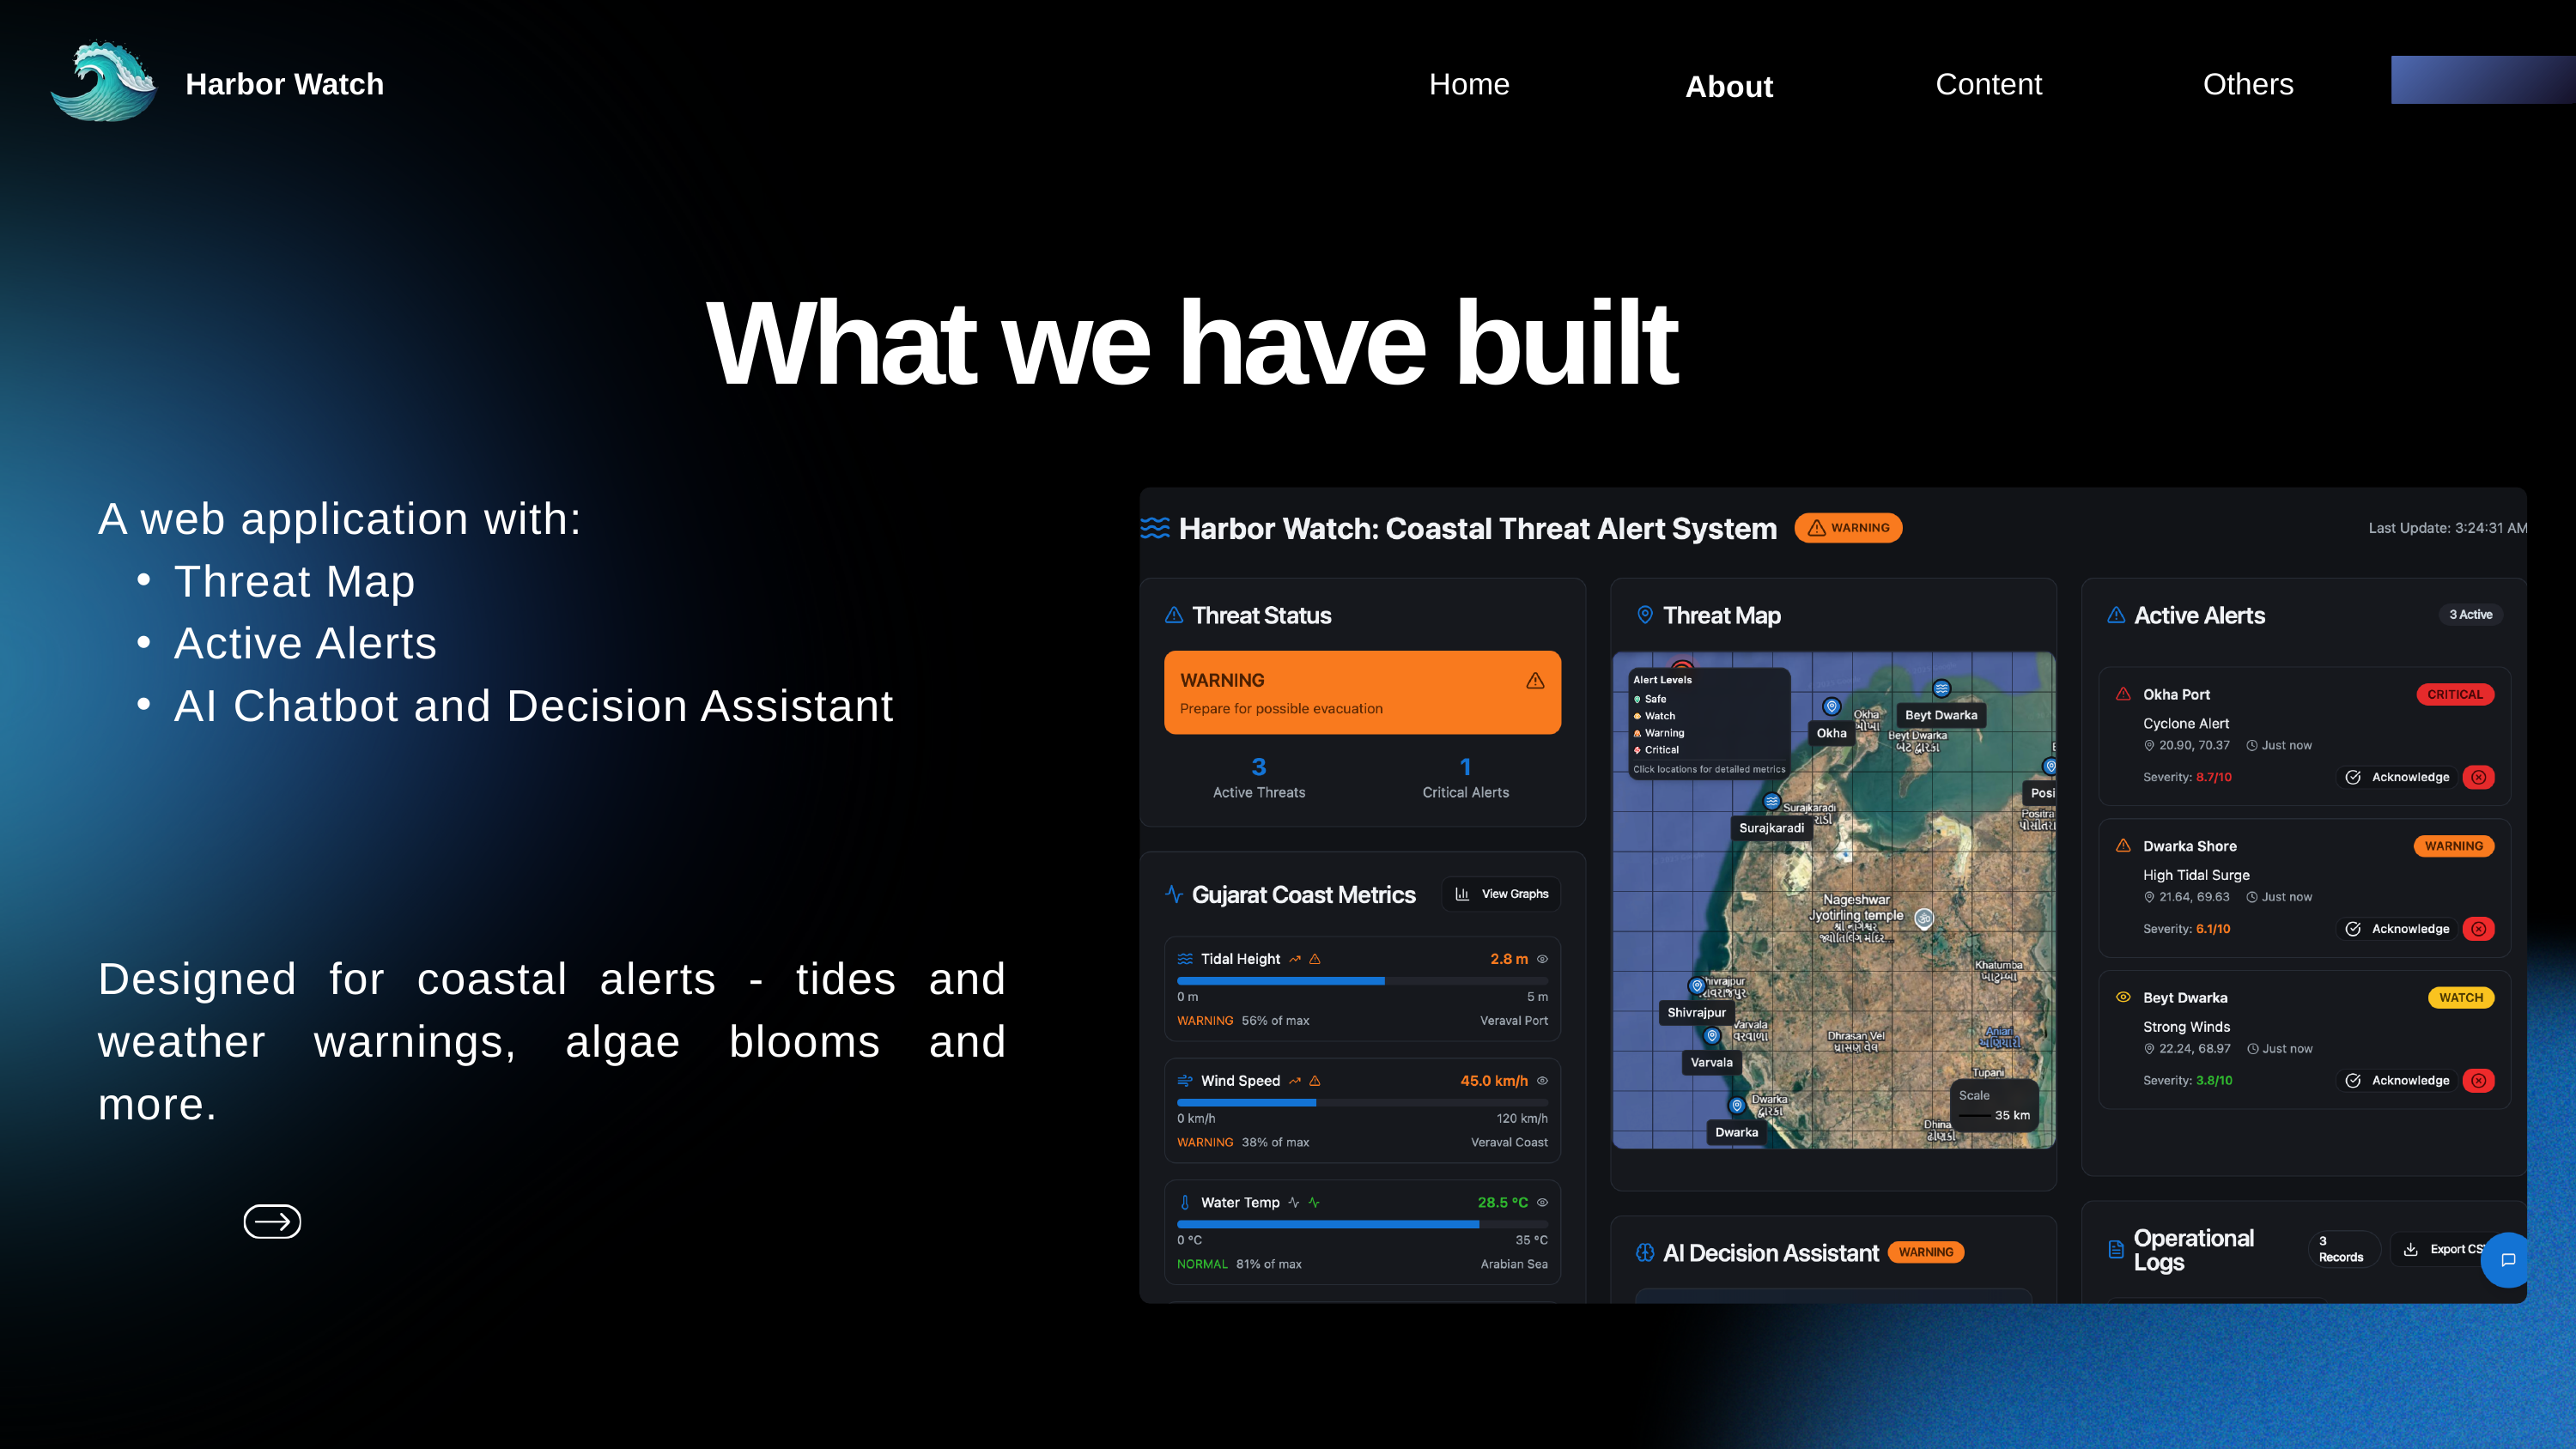

Harbor Watch
Home
Content
Others
About
What we have built
A web application with:
Threat Map
Active Alerts
AI Chatbot and Decision Assistant

Designed for coastal alerts - tides and weather warnings, algae blooms and more.